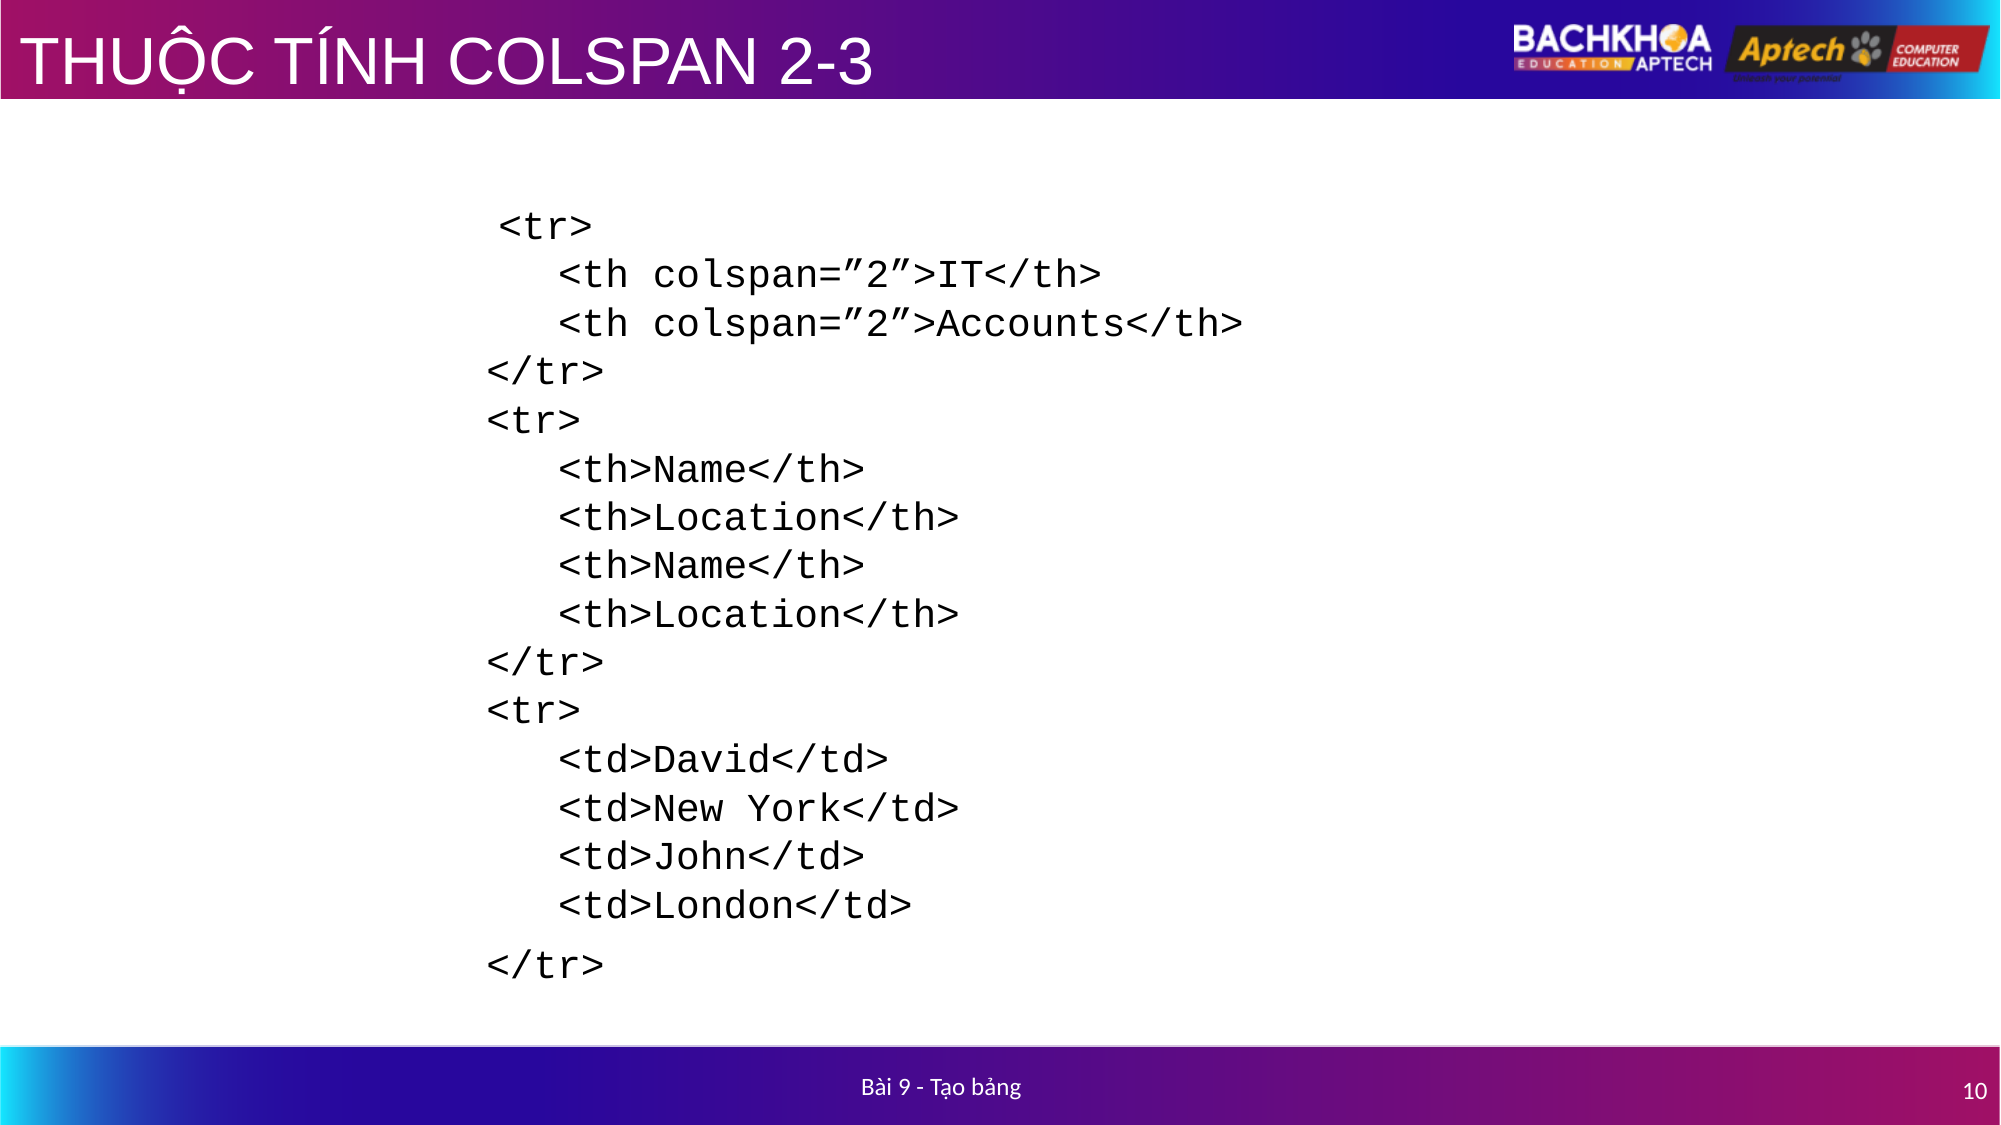

# THUỘC TÍNH COLSPAN 2-3
<tr>
<th colspan=”2”>IT</th>
<th colspan=”2”>Accounts</th>
</tr>
<tr>
<th>Name</th>
<th>Location</th>
<th>Name</th>
<th>Location</th>
</tr>
<tr>
<td>David</td>
<td>New York</td>
<td>John</td>
<td>London</td>
</tr>
Bài 9 - Tạo bảng
10